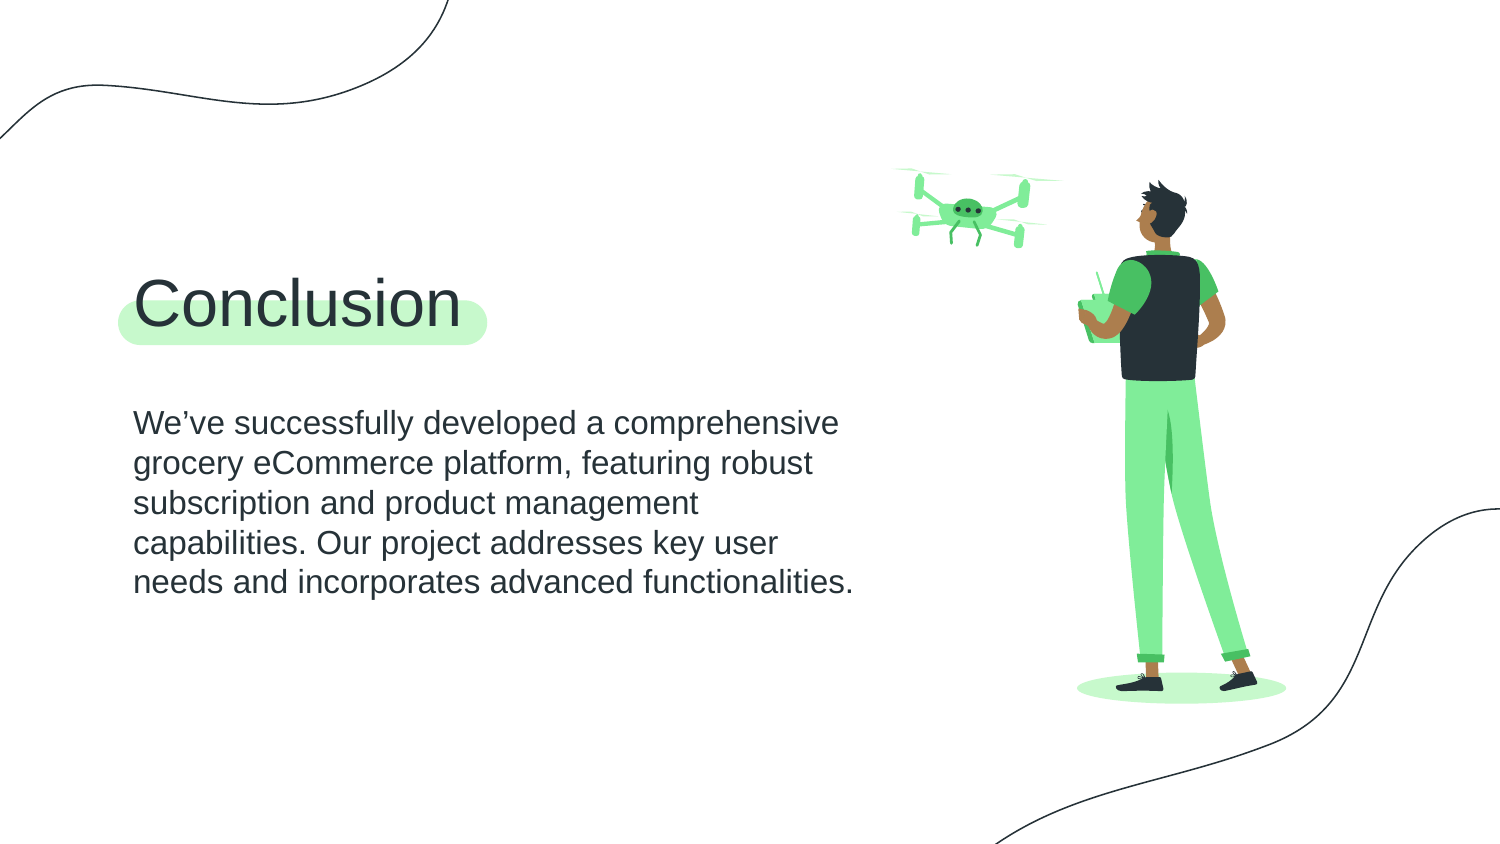

# Conclusion

We’ve successfully developed a comprehensive grocery eCommerce platform, featuring robust subscription and product management capabilities. Our project addresses key user needs and incorporates advanced functionalities.